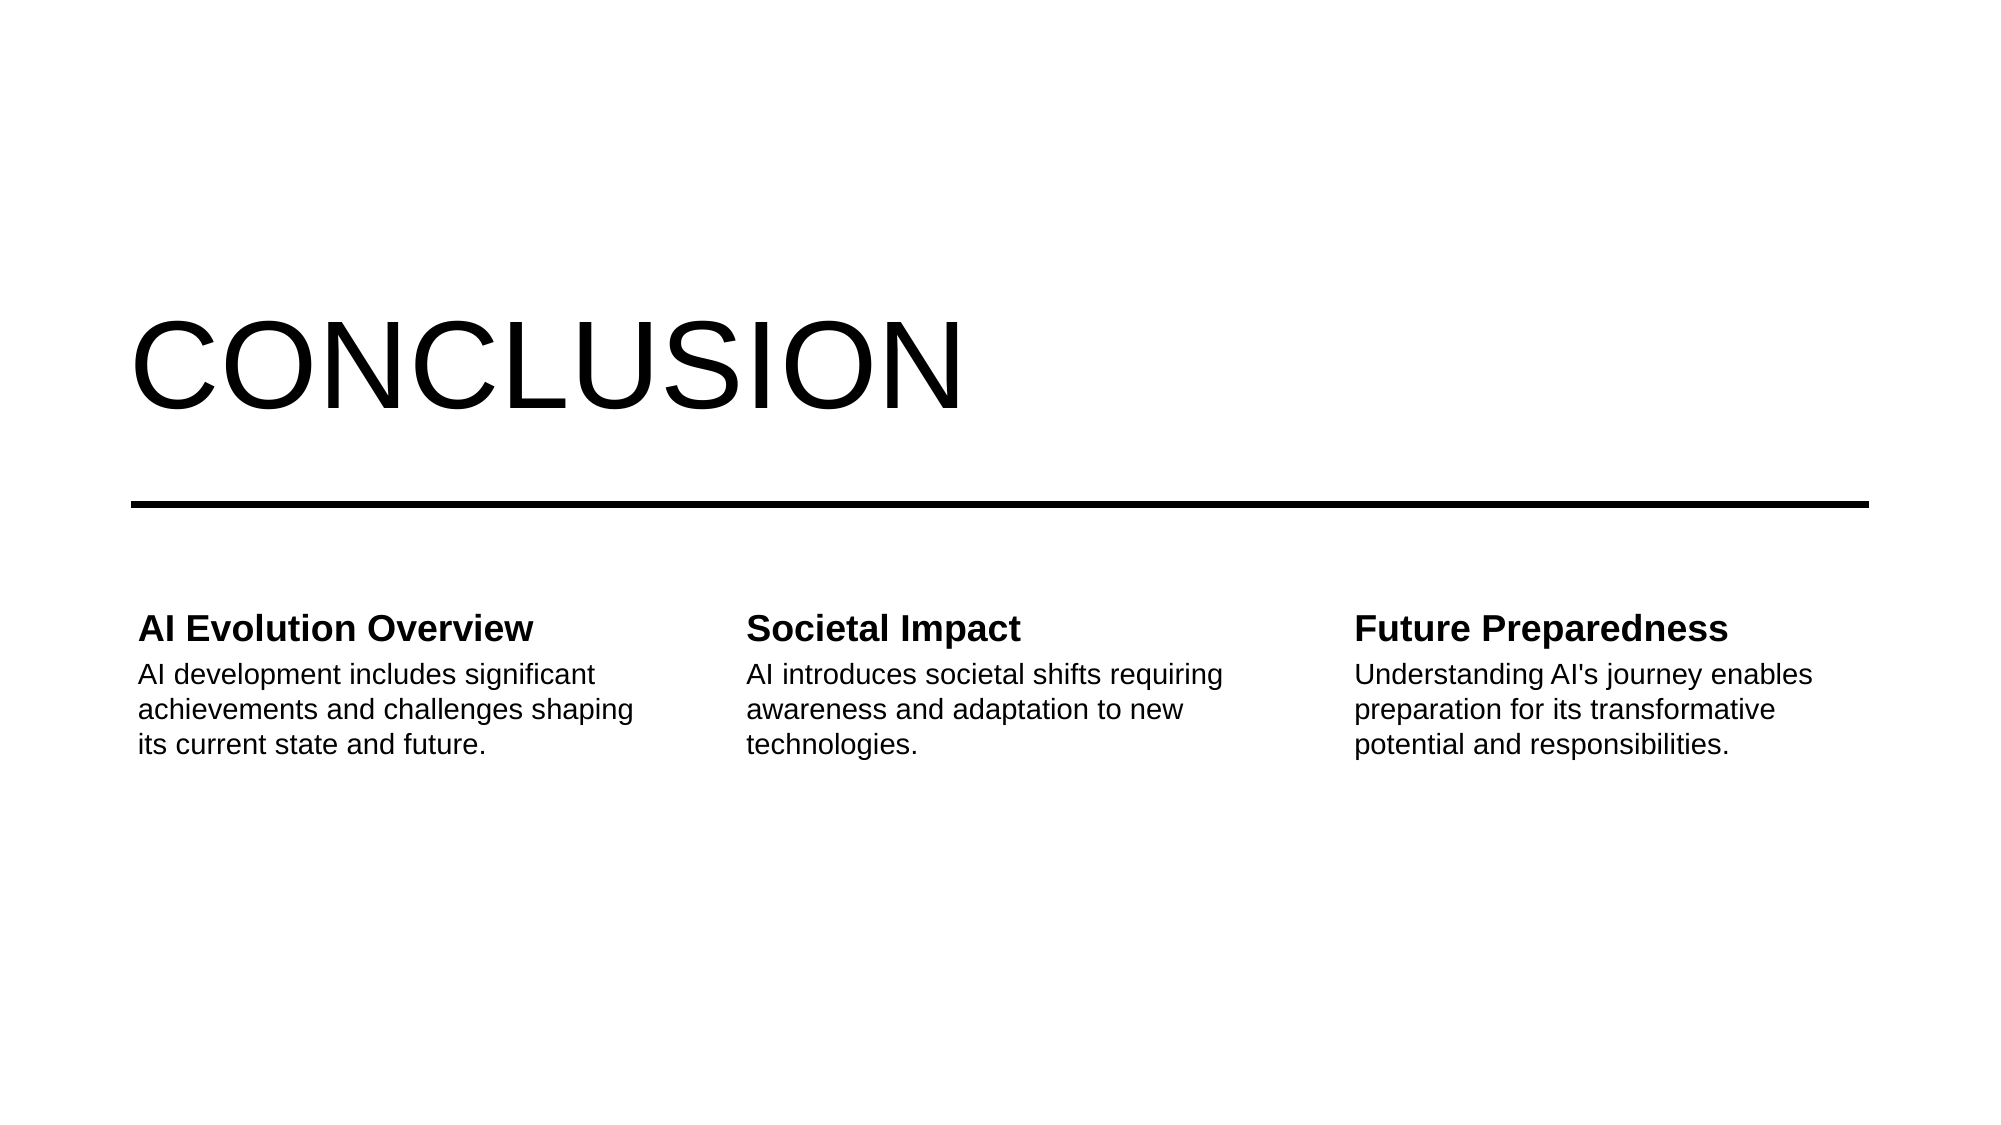

# Conclusion
AI Evolution Overview
AI development includes significant achievements and challenges shaping its current state and future.
Societal Impact
AI introduces societal shifts requiring awareness and adaptation to new technologies.
Future Preparedness
Understanding AI's journey enables preparation for its transformative potential and responsibilities.